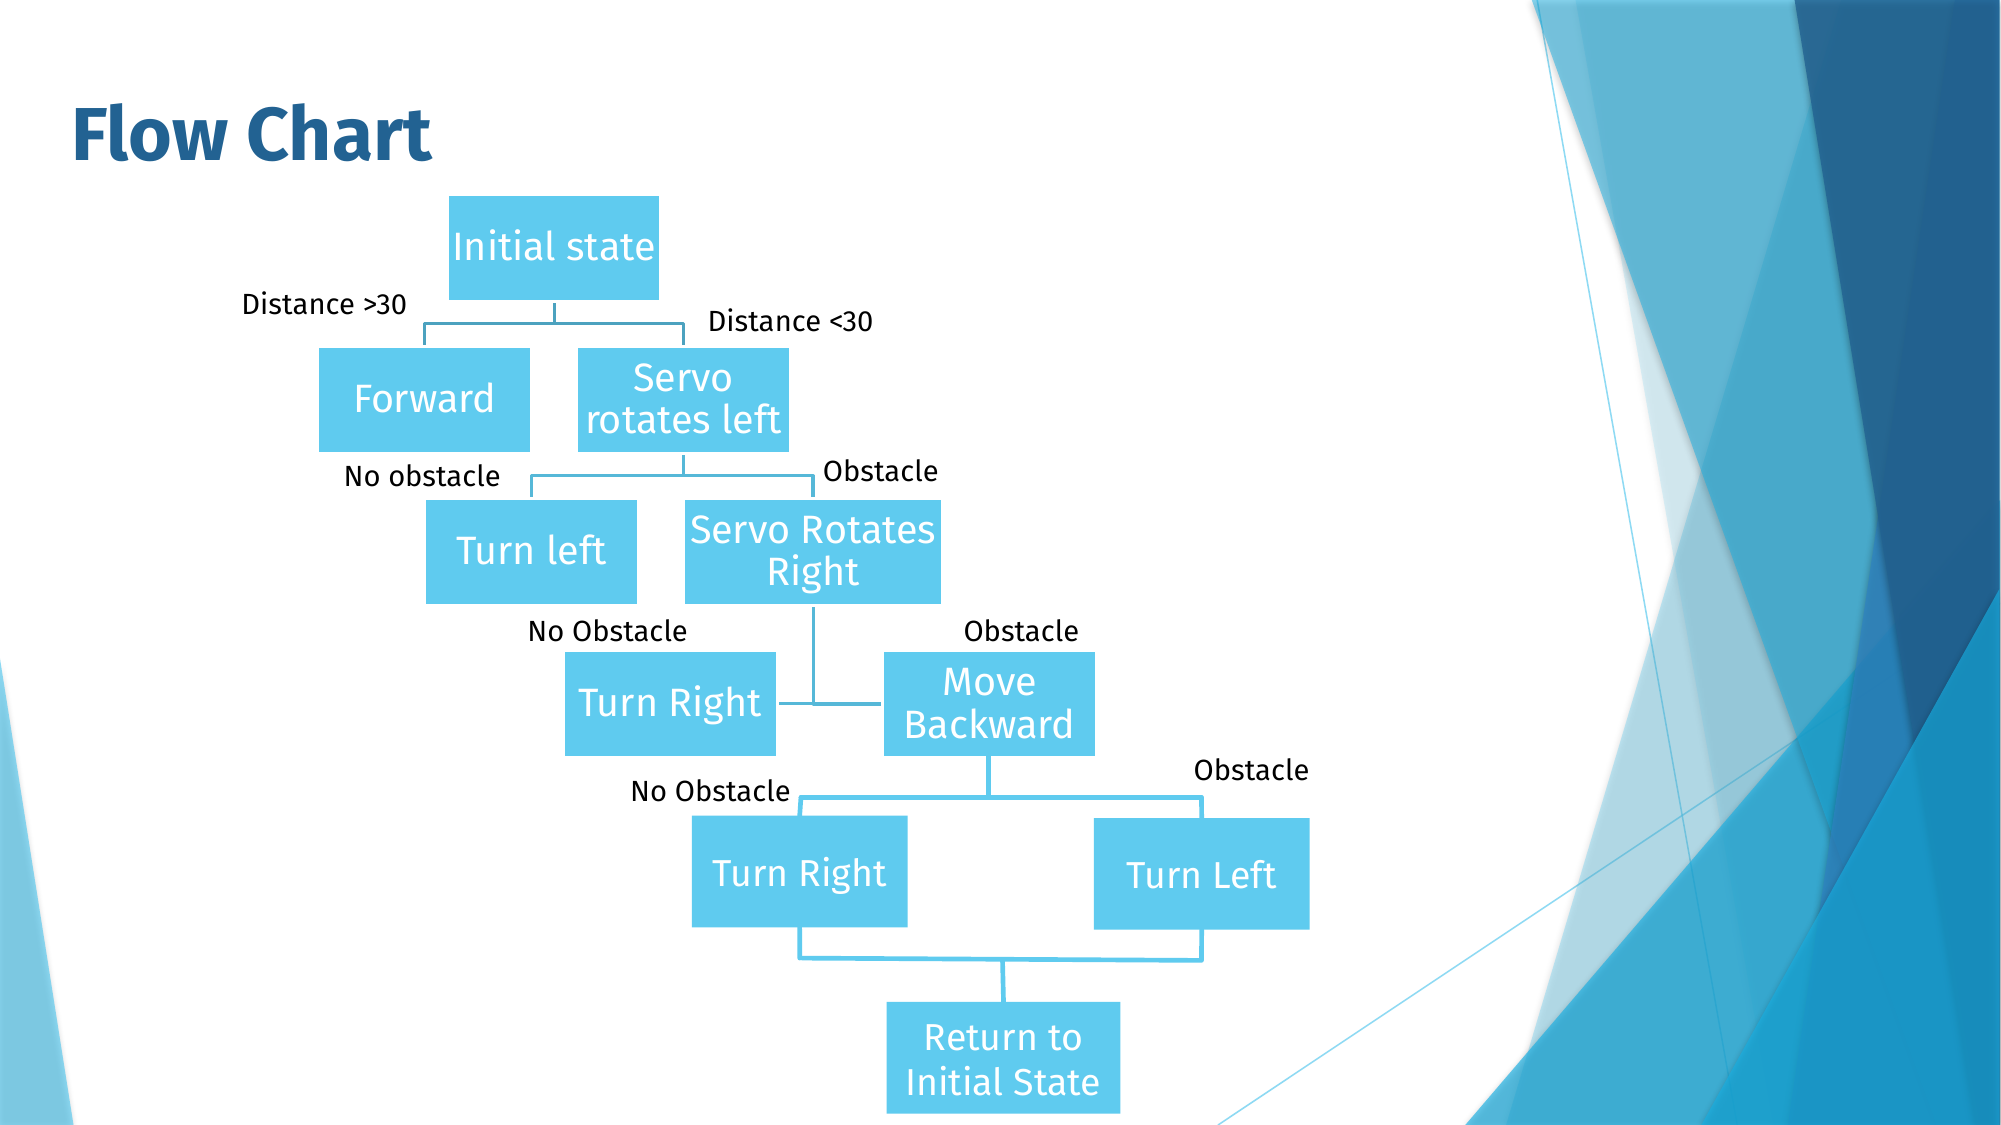

# Flow Chart
Initial state
Forward
Servo rotates left
Turn left
Servo Rotates Right
Move Backward
Turn Right
Distance >30
Distance <30
Obstacle
No obstacle
No Obstacle
Obstacle
Obstacle
No Obstacle
Turn Right
Turn Left
Return to Initial State